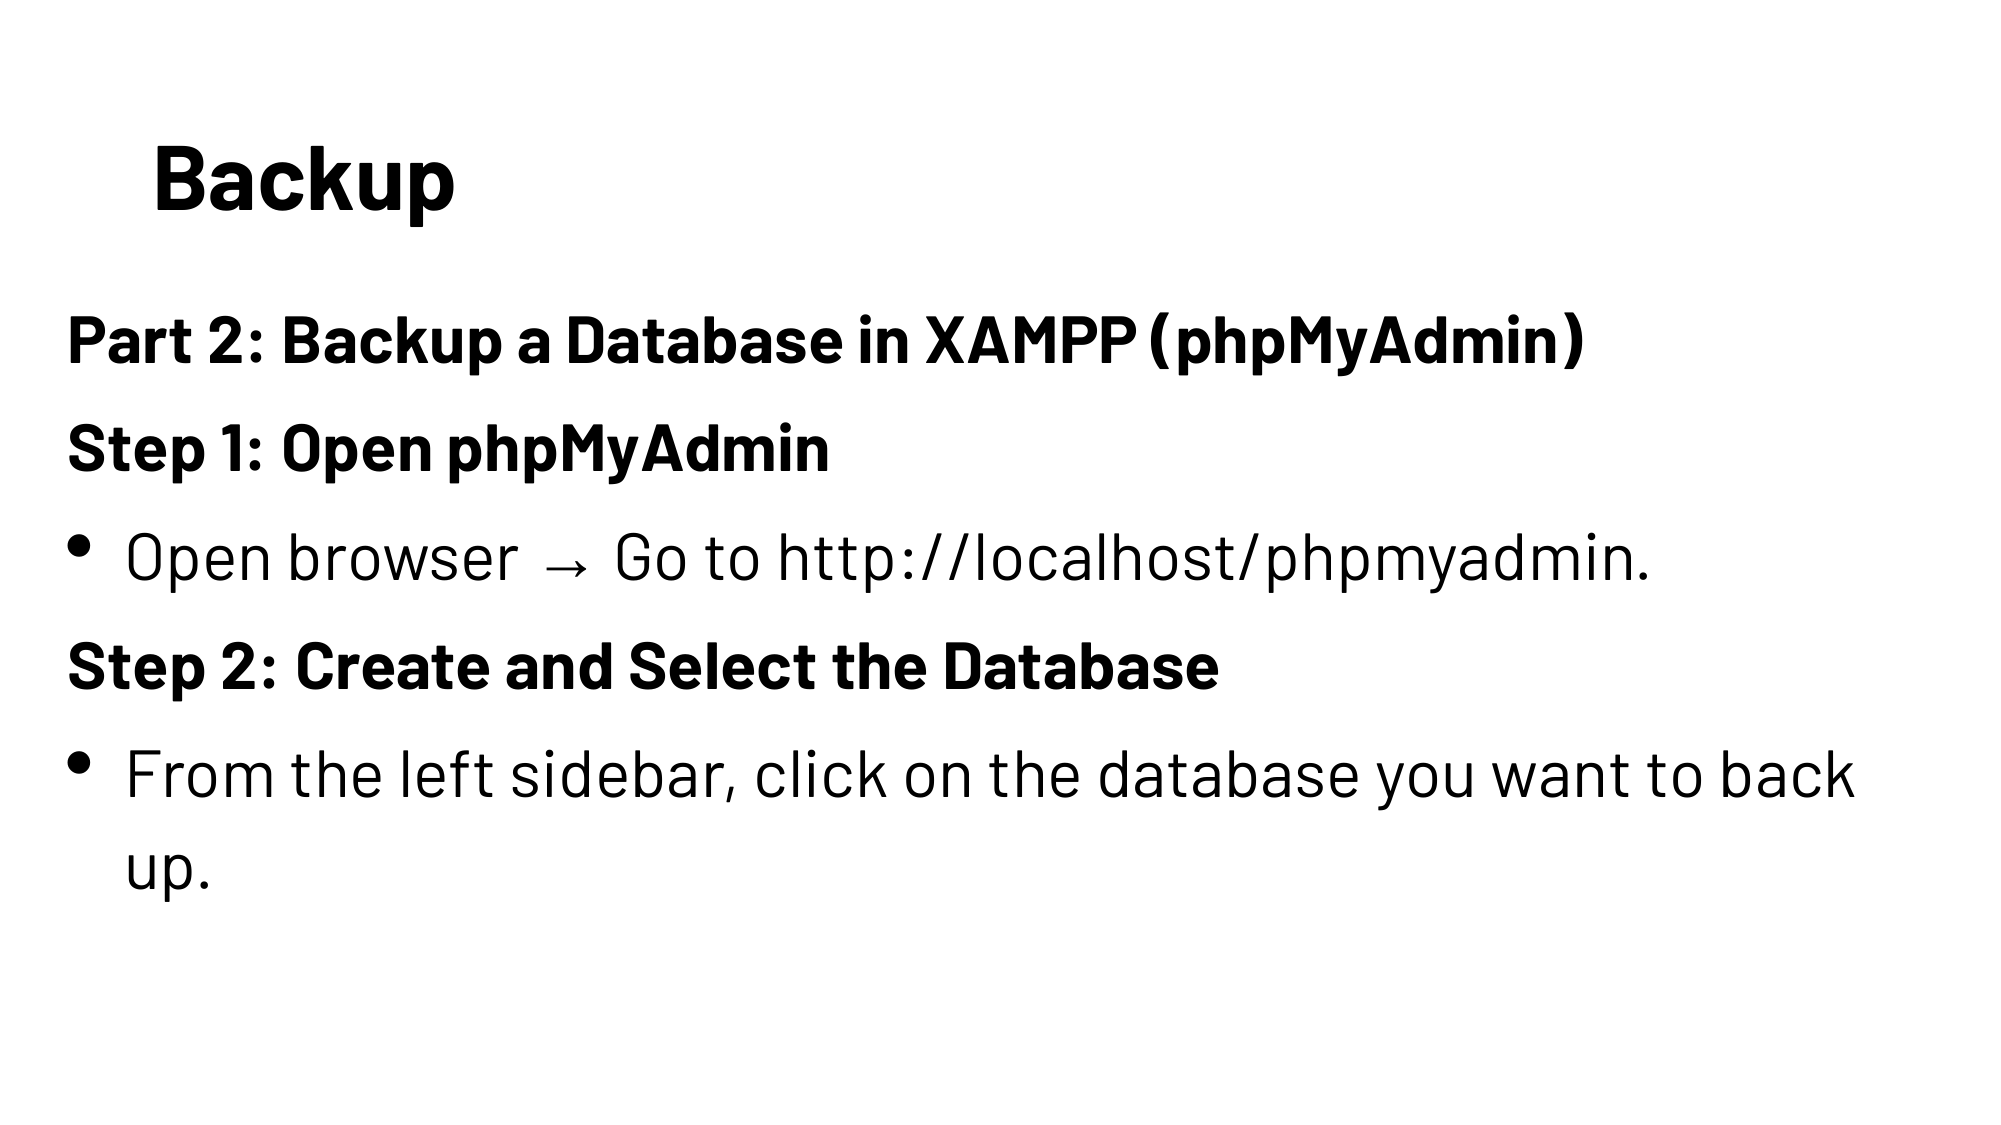

# Backup
Part 2: Backup a Database in XAMPP (phpMyAdmin)
Step 1: Open phpMyAdmin
Open browser → Go to http://localhost/phpmyadmin.
Step 2: Create and Select the Database
From the left sidebar, click on the database you want to back up.